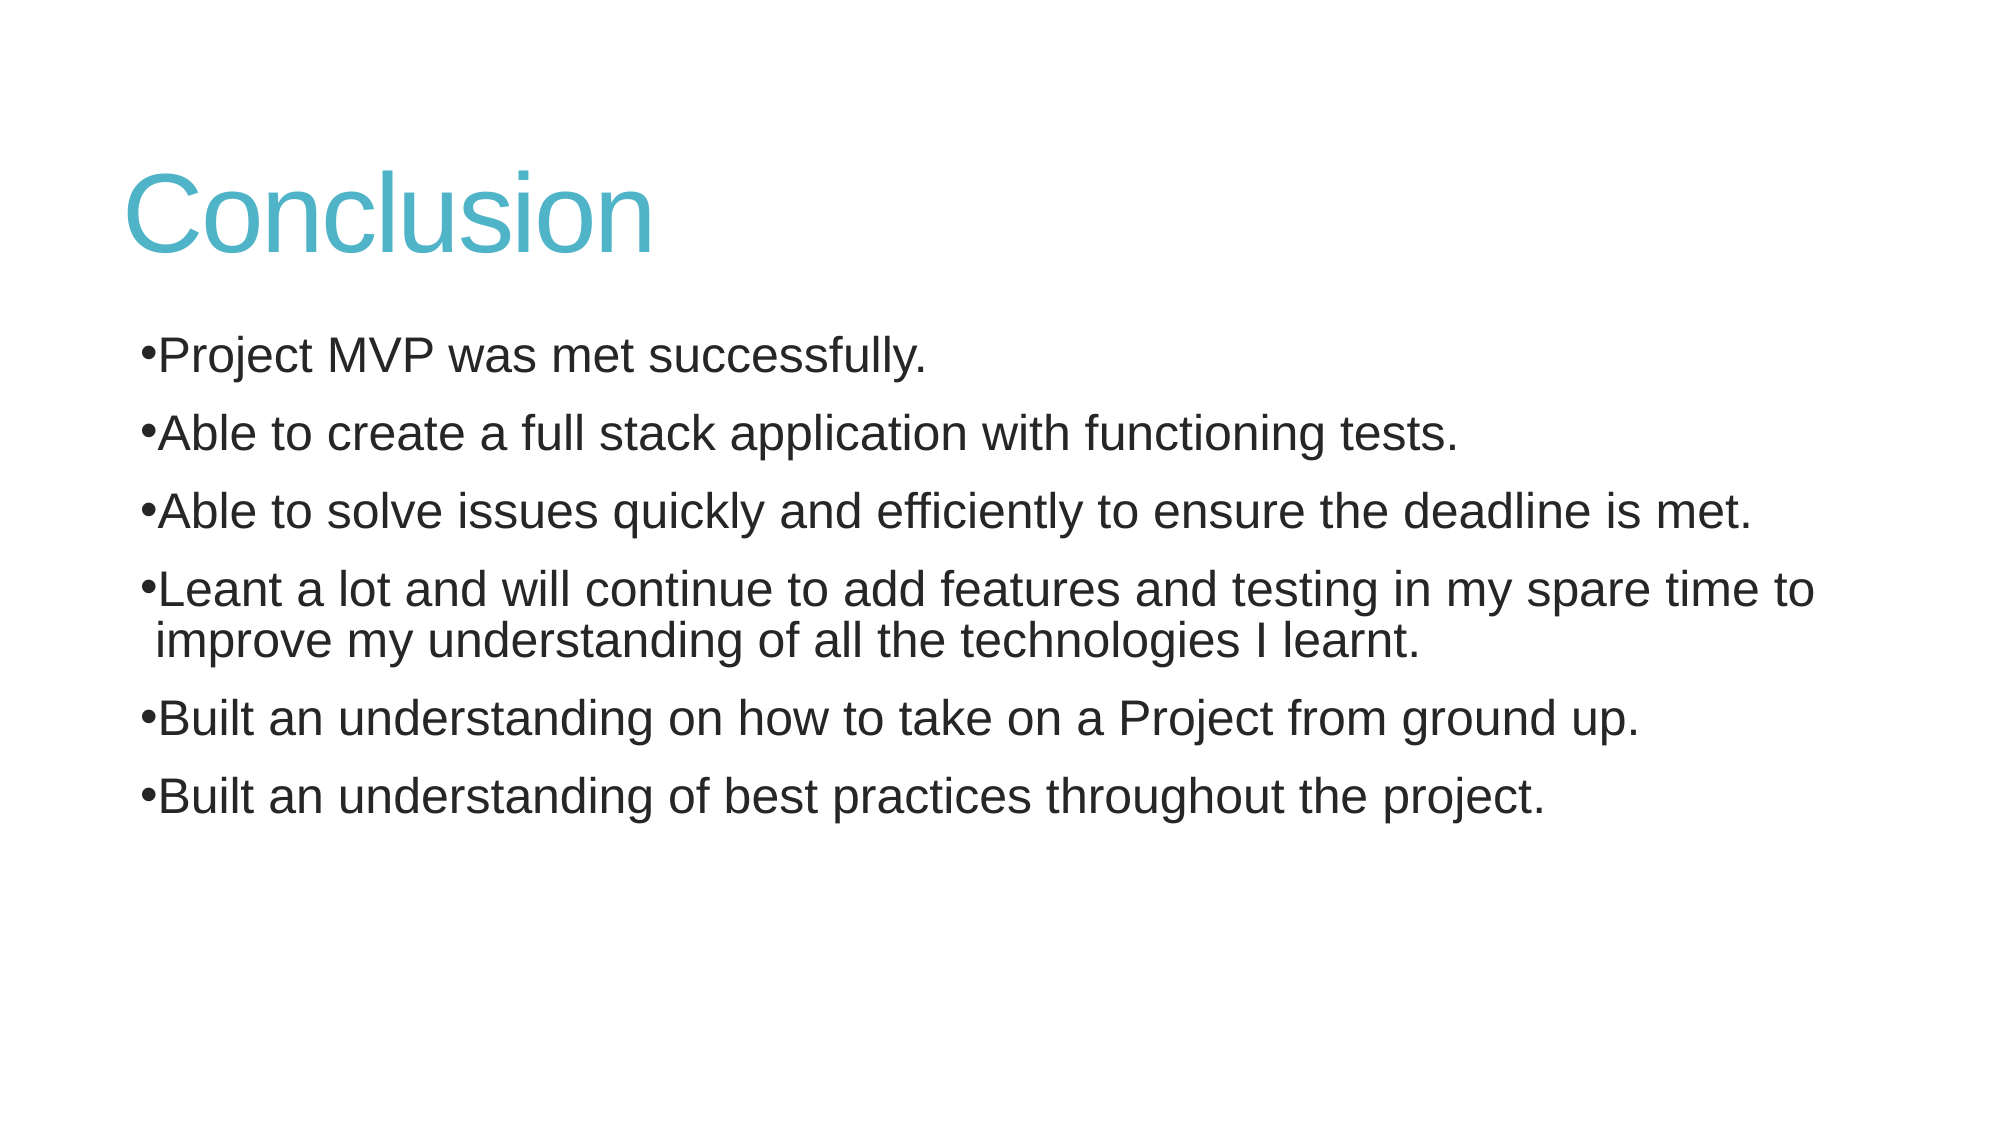

# Conclusion
Project MVP was met successfully.
Able to create a full stack application with functioning tests.
Able to solve issues quickly and efficiently to ensure the deadline is met.
Leant a lot and will continue to add features and testing in my spare time to improve my understanding of all the technologies I learnt.
Built an understanding on how to take on a Project from ground up.
Built an understanding of best practices throughout the project.